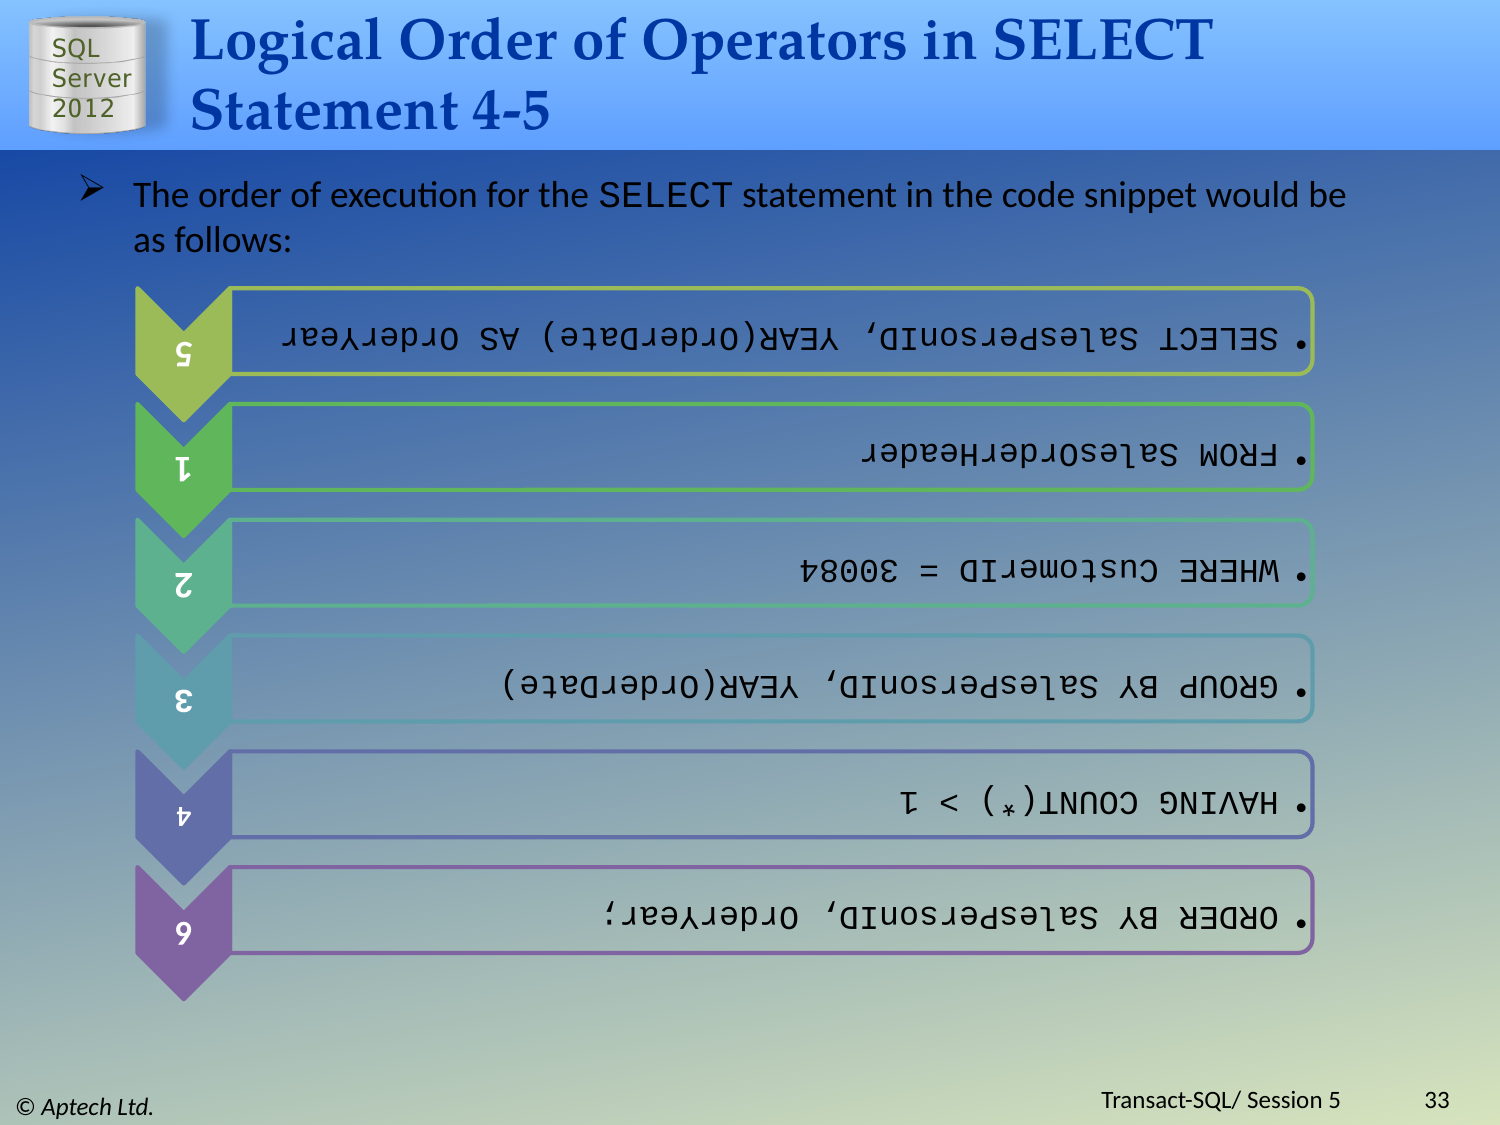

# Logical Order of Operators in SELECT Statement 4-5
The order of execution for the SELECT statement in the code snippet would be as follows:
5
SELECT SalesPersonID, YEAR(OrderDate) AS OrderYear
1
FROM SalesOrderHeader
2
WHERE CustomerID = 30084
3
GROUP BY SalesPersonID, YEAR(OrderDate)
4
HAVING COUNT(*) > 1
6
ORDER BY SalesPersonID, OrderYear;
Transact-SQL/ Session 5
33